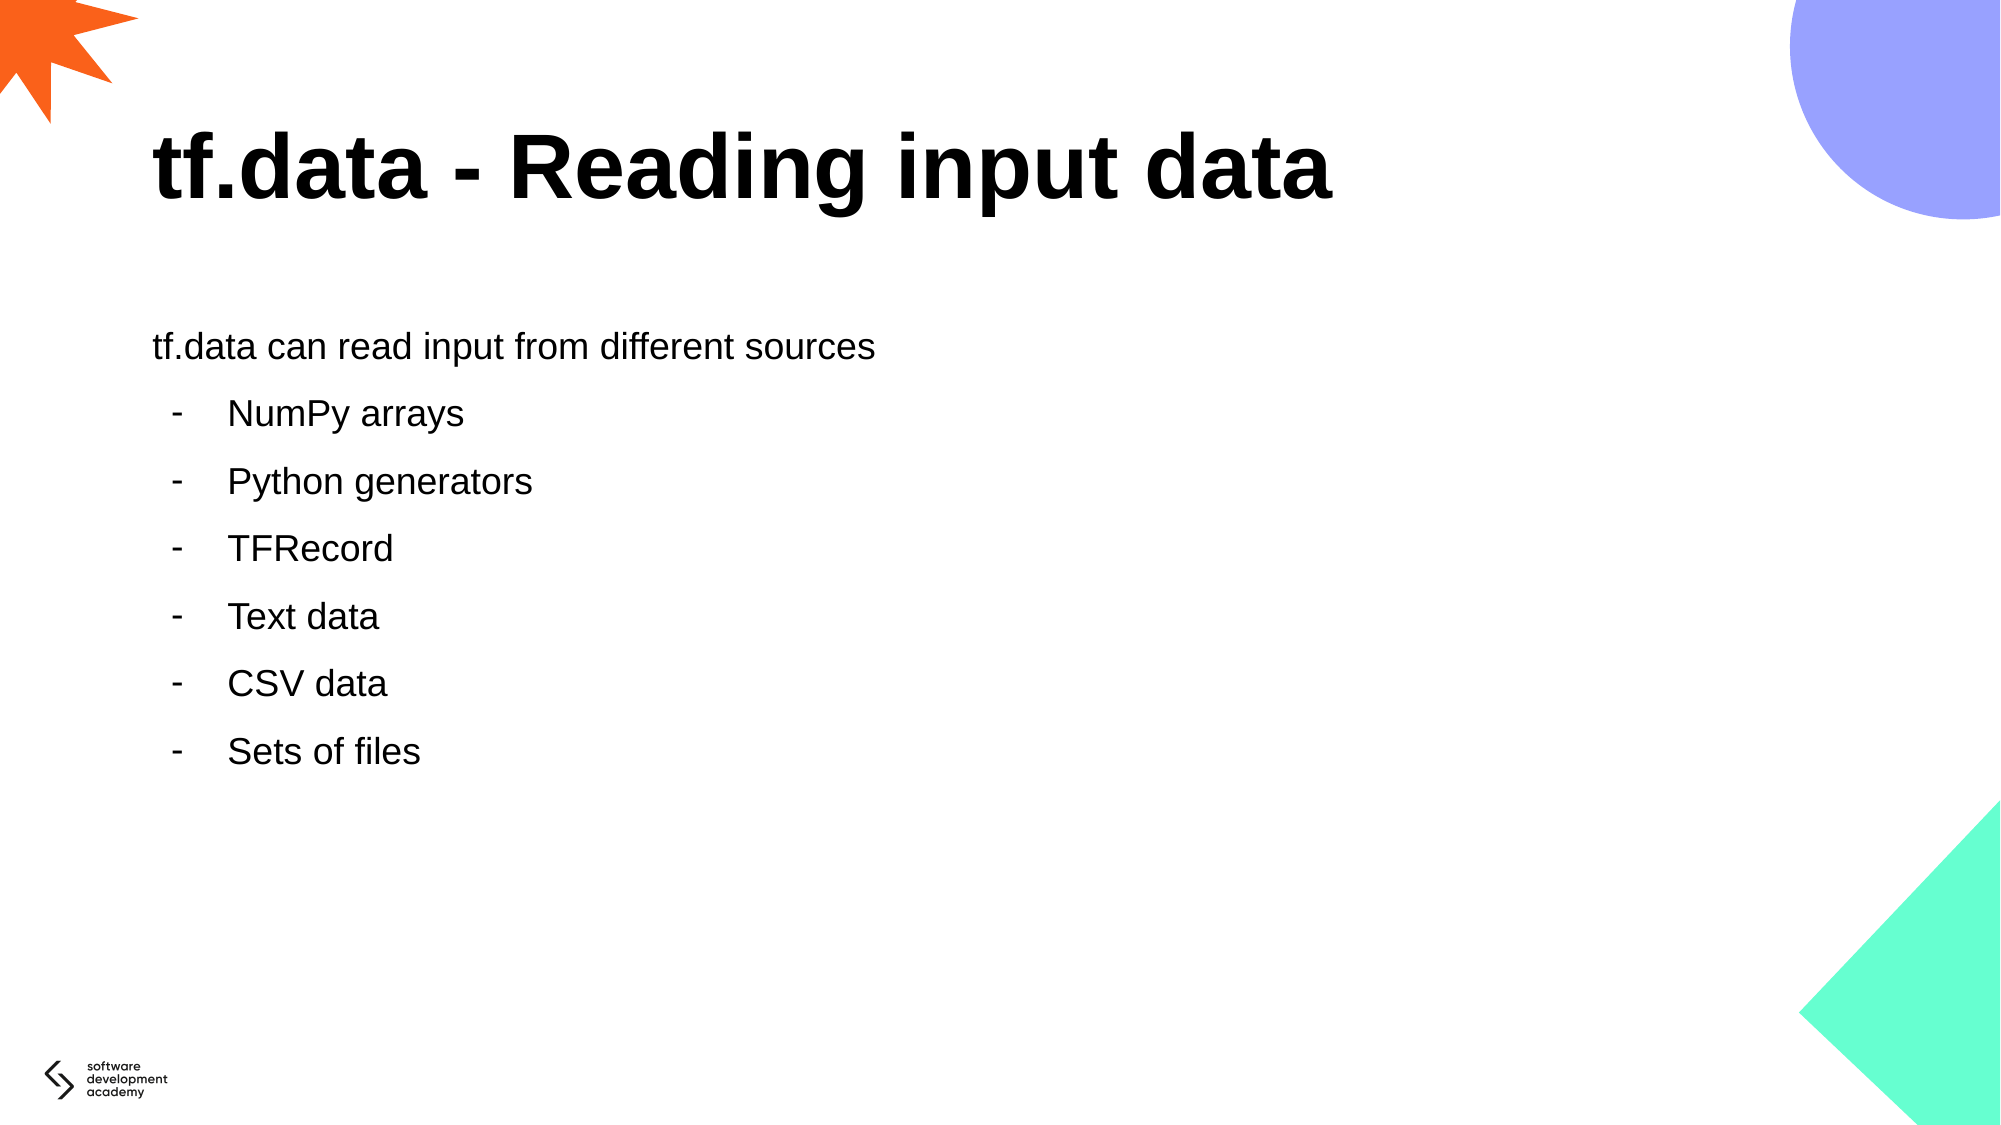

# tf.data - Reading input data

tf.data can read input from different sources
NumPy arrays
Python generators
TFRecord
Text data
CSV data
Sets of files